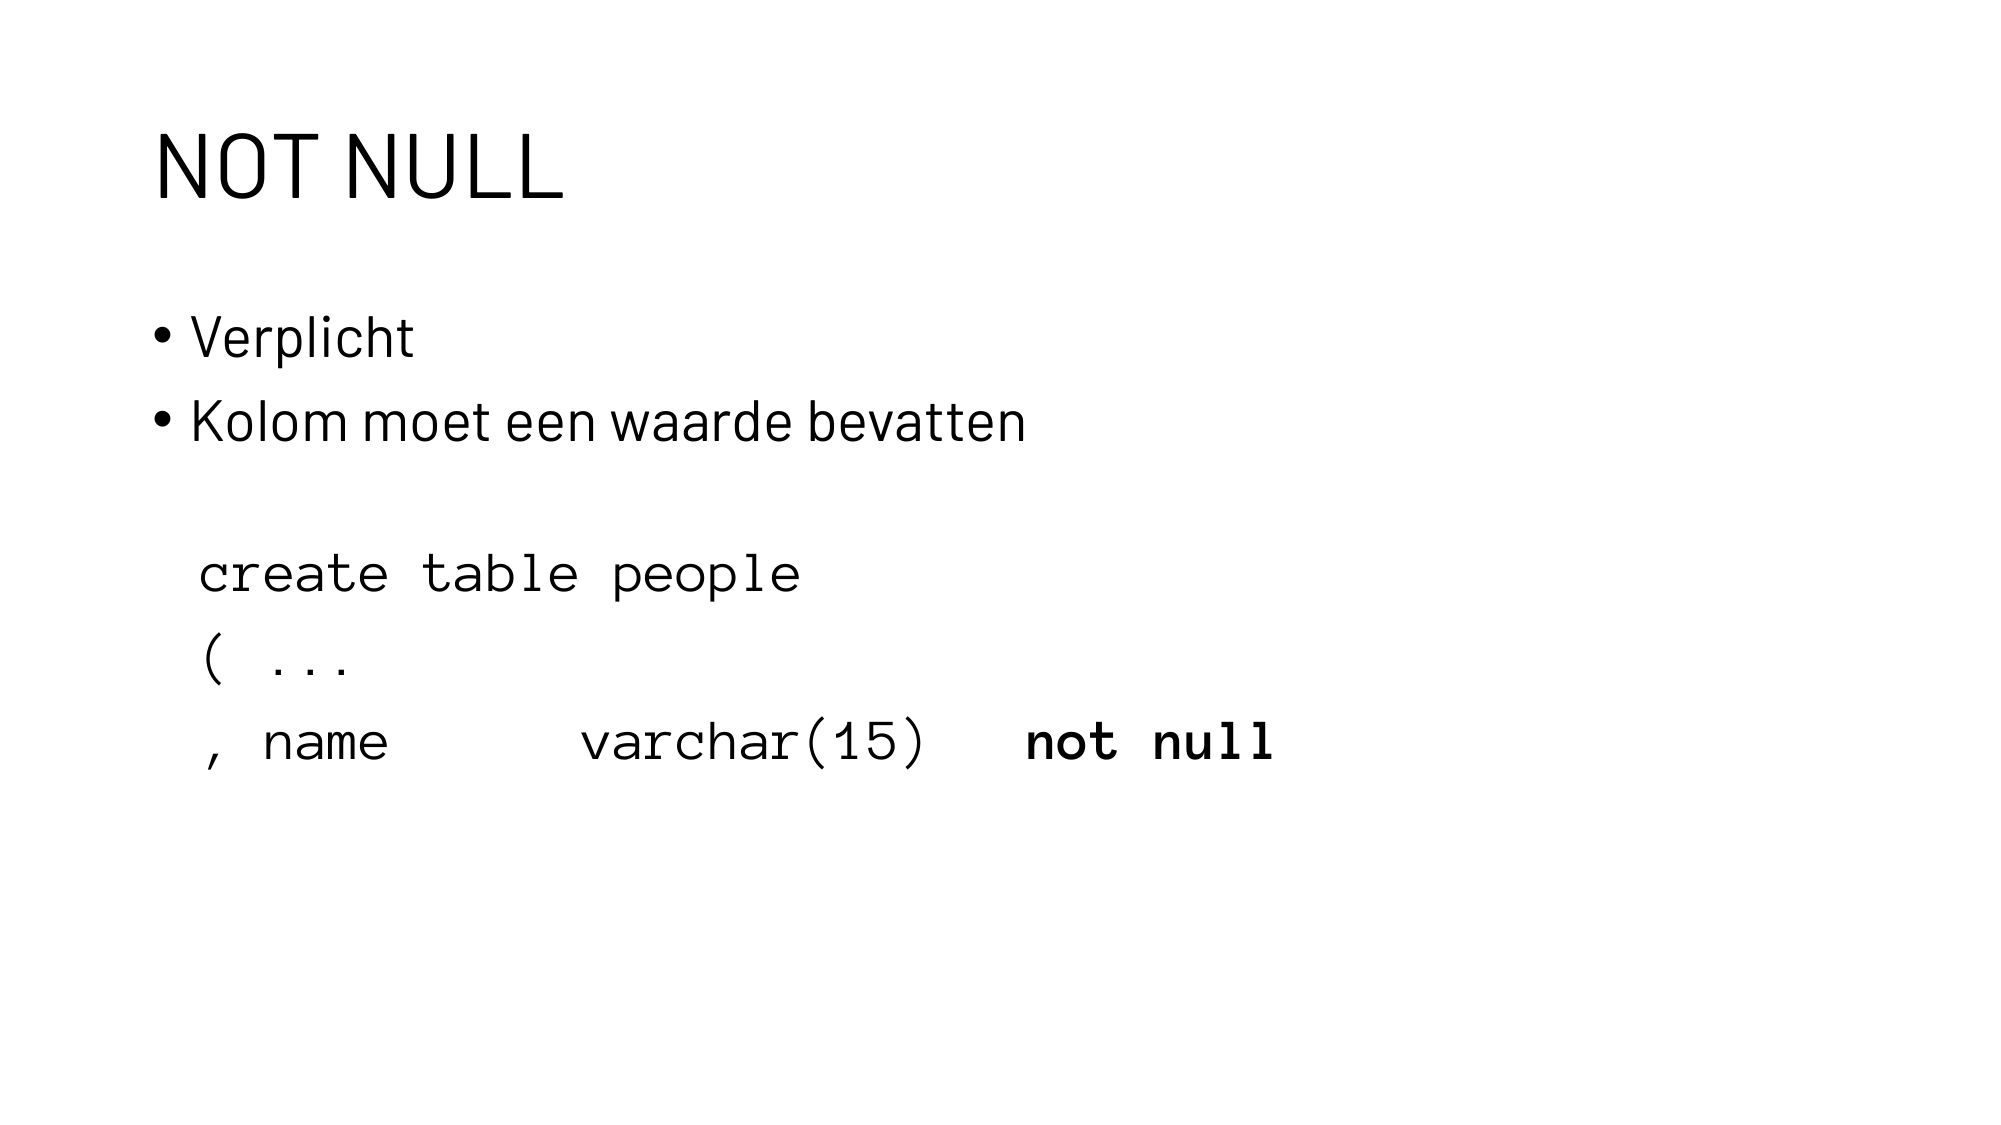

# NOT NULL
Verplicht
Kolom moet een waarde bevatten
create table people
( ...
, name      varchar(15)   not null